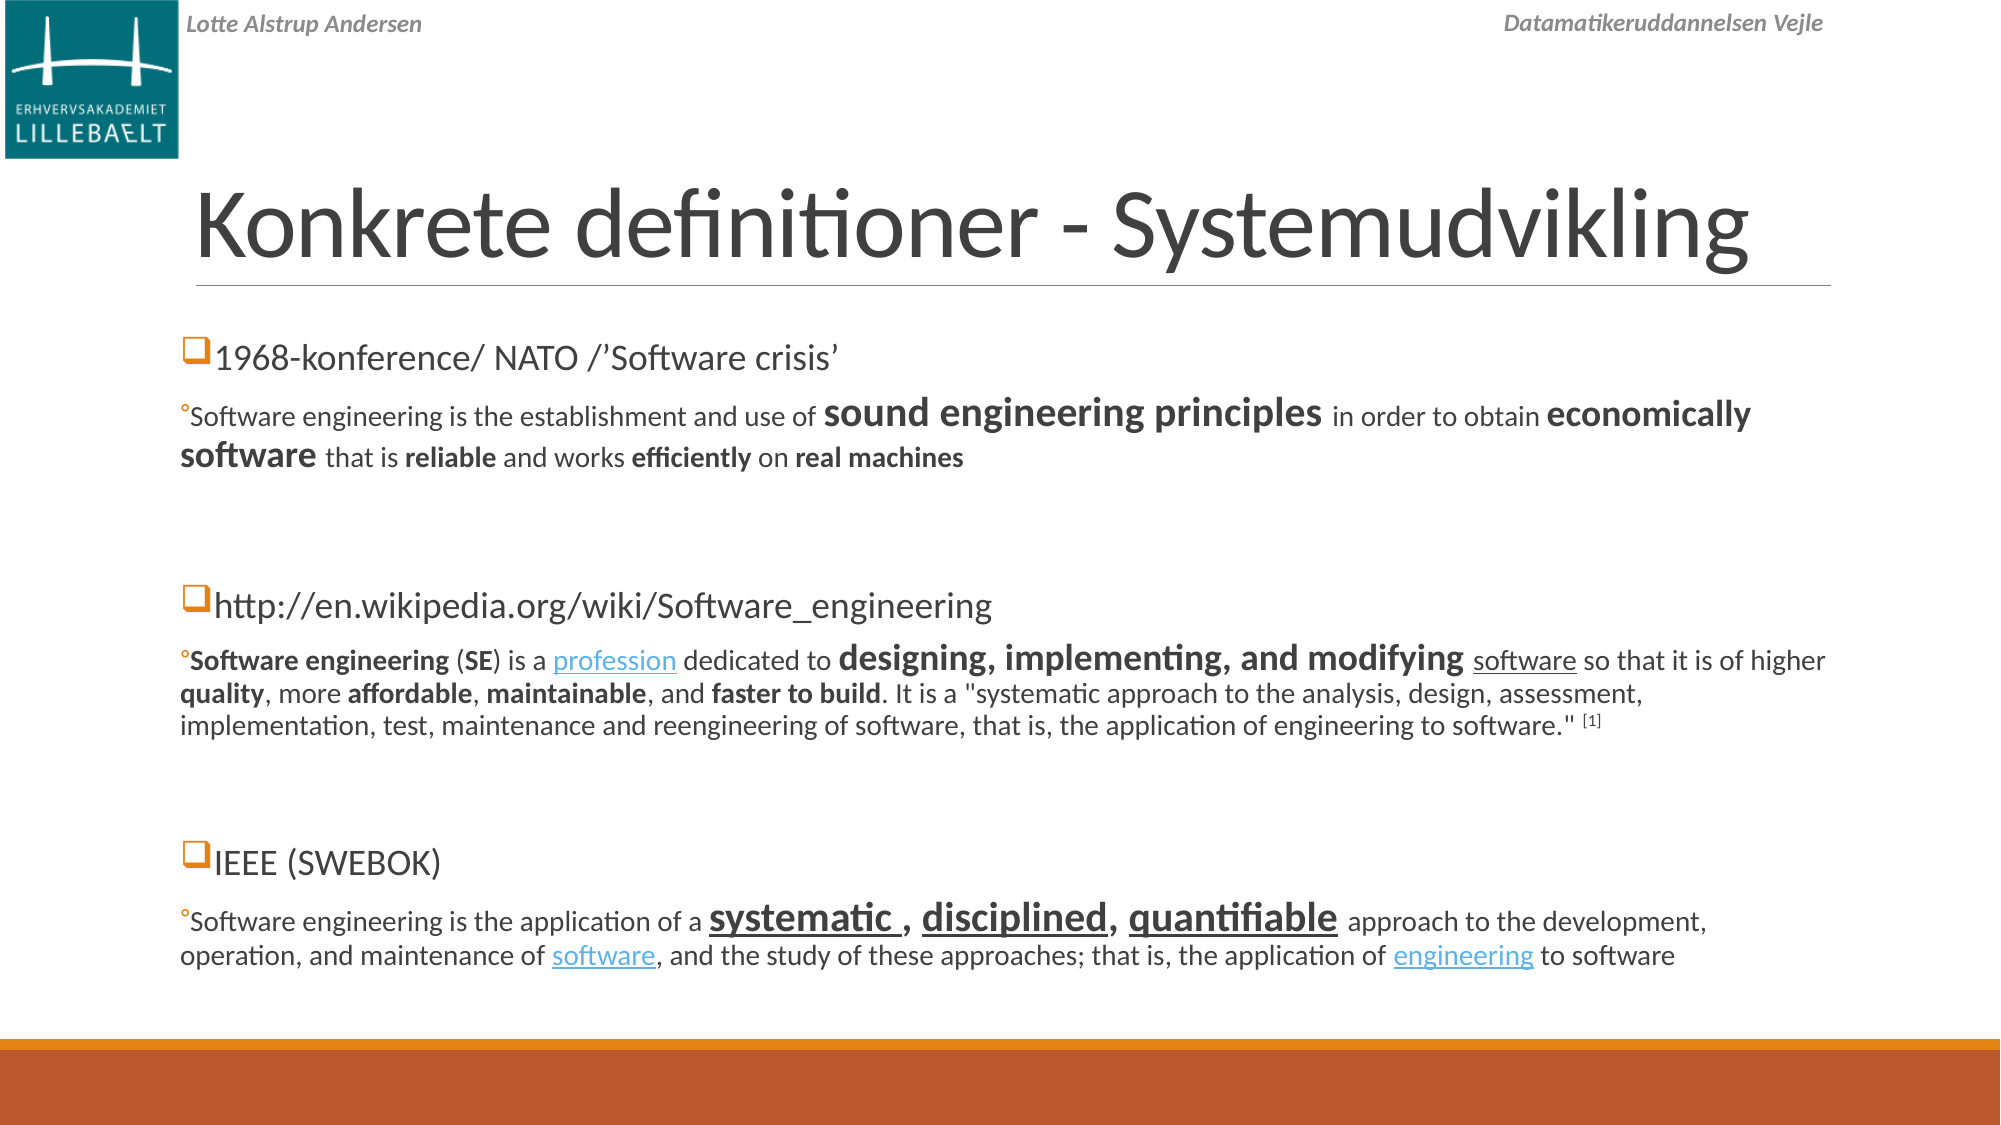

# Konkrete definitioner - Systemudvikling
1968-konference/ NATO /’Software crisis’
Software engineering is the establishment and use of sound engineering principles in order to obtain economically software that is reliable and works efficiently on real machines

http://en.wikipedia.org/wiki/Software_engineering
Software engineering (SE) is a profession dedicated to designing, implementing, and modifying software so that it is of higher quality, more affordable, maintainable, and faster to build. It is a "systematic approach to the analysis, design, assessment, implementation, test, maintenance and reengineering of software, that is, the application of engineering to software." [1]

IEEE (SWEBOK)
Software engineering is the application of a systematic , disciplined, quantifiable approach to the development, operation, and maintenance of software, and the study of these approaches; that is, the application of engineering to software